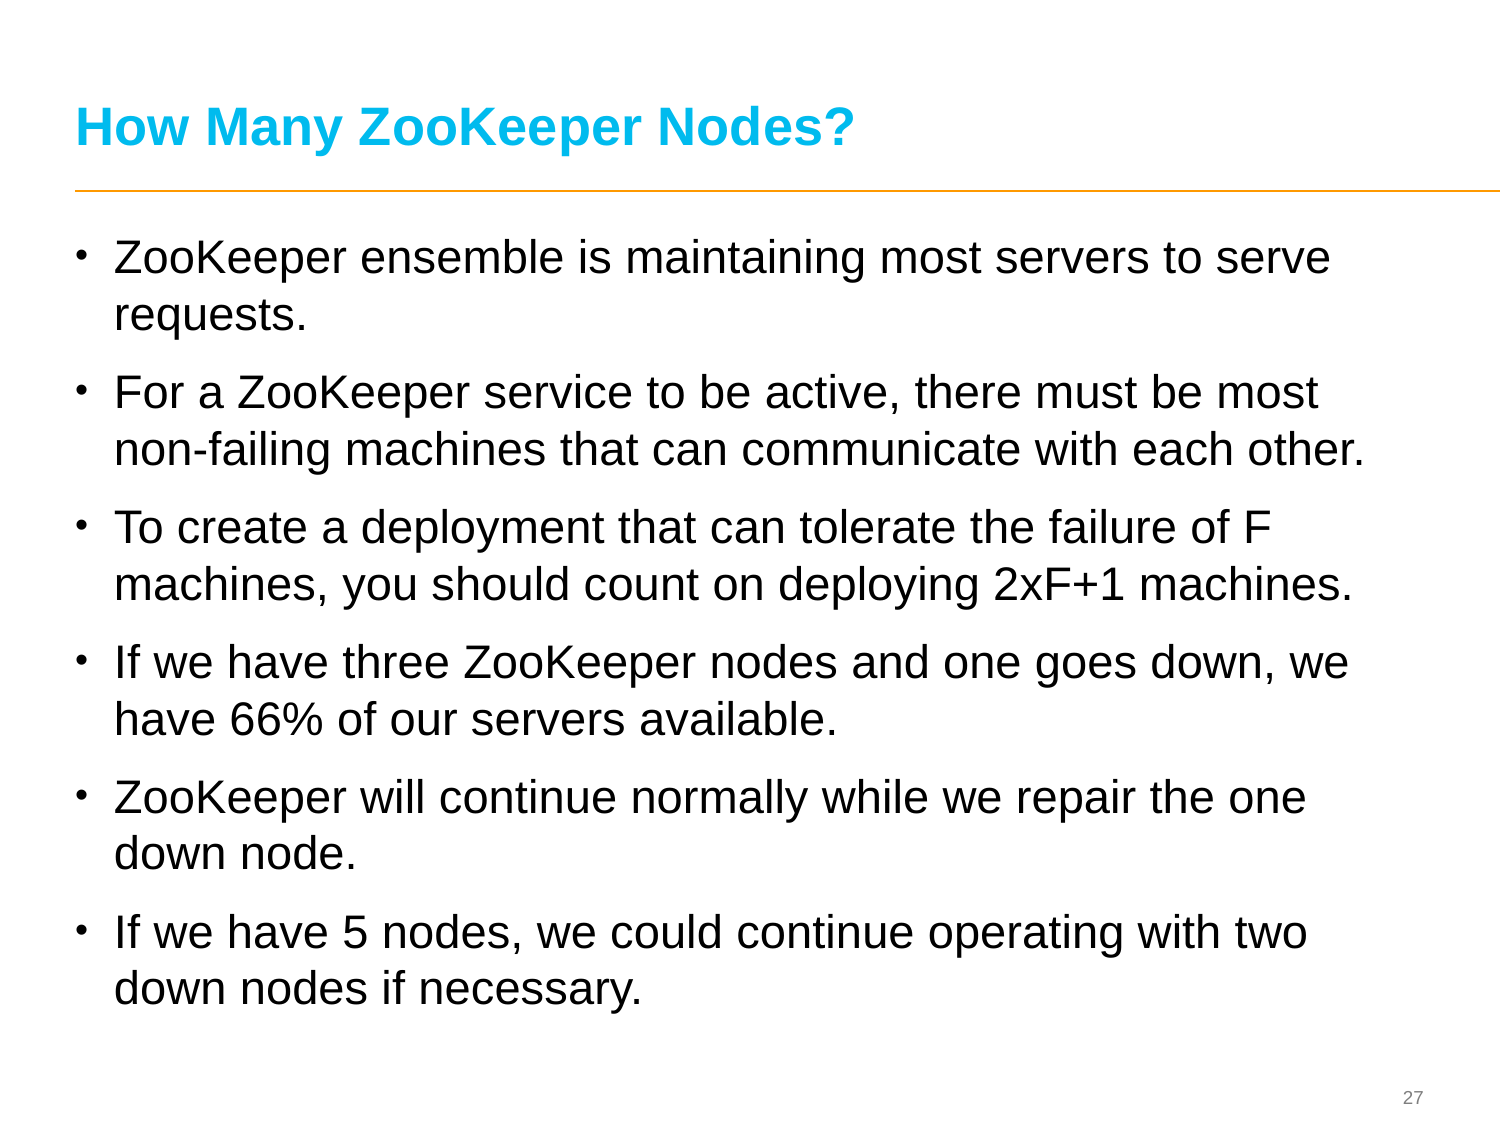

# How Many ZooKeeper Nodes?
ZooKeeper ensemble is maintaining most servers to serve requests.
For a ZooKeeper service to be active, there must be most non-failing machines that can communicate with each other.
To create a deployment that can tolerate the failure of F machines, you should count on deploying 2xF+1 machines.
If we have three ZooKeeper nodes and one goes down, we have 66% of our servers available.
ZooKeeper will continue normally while we repair the one down node.
If we have 5 nodes, we could continue operating with two down nodes if necessary.